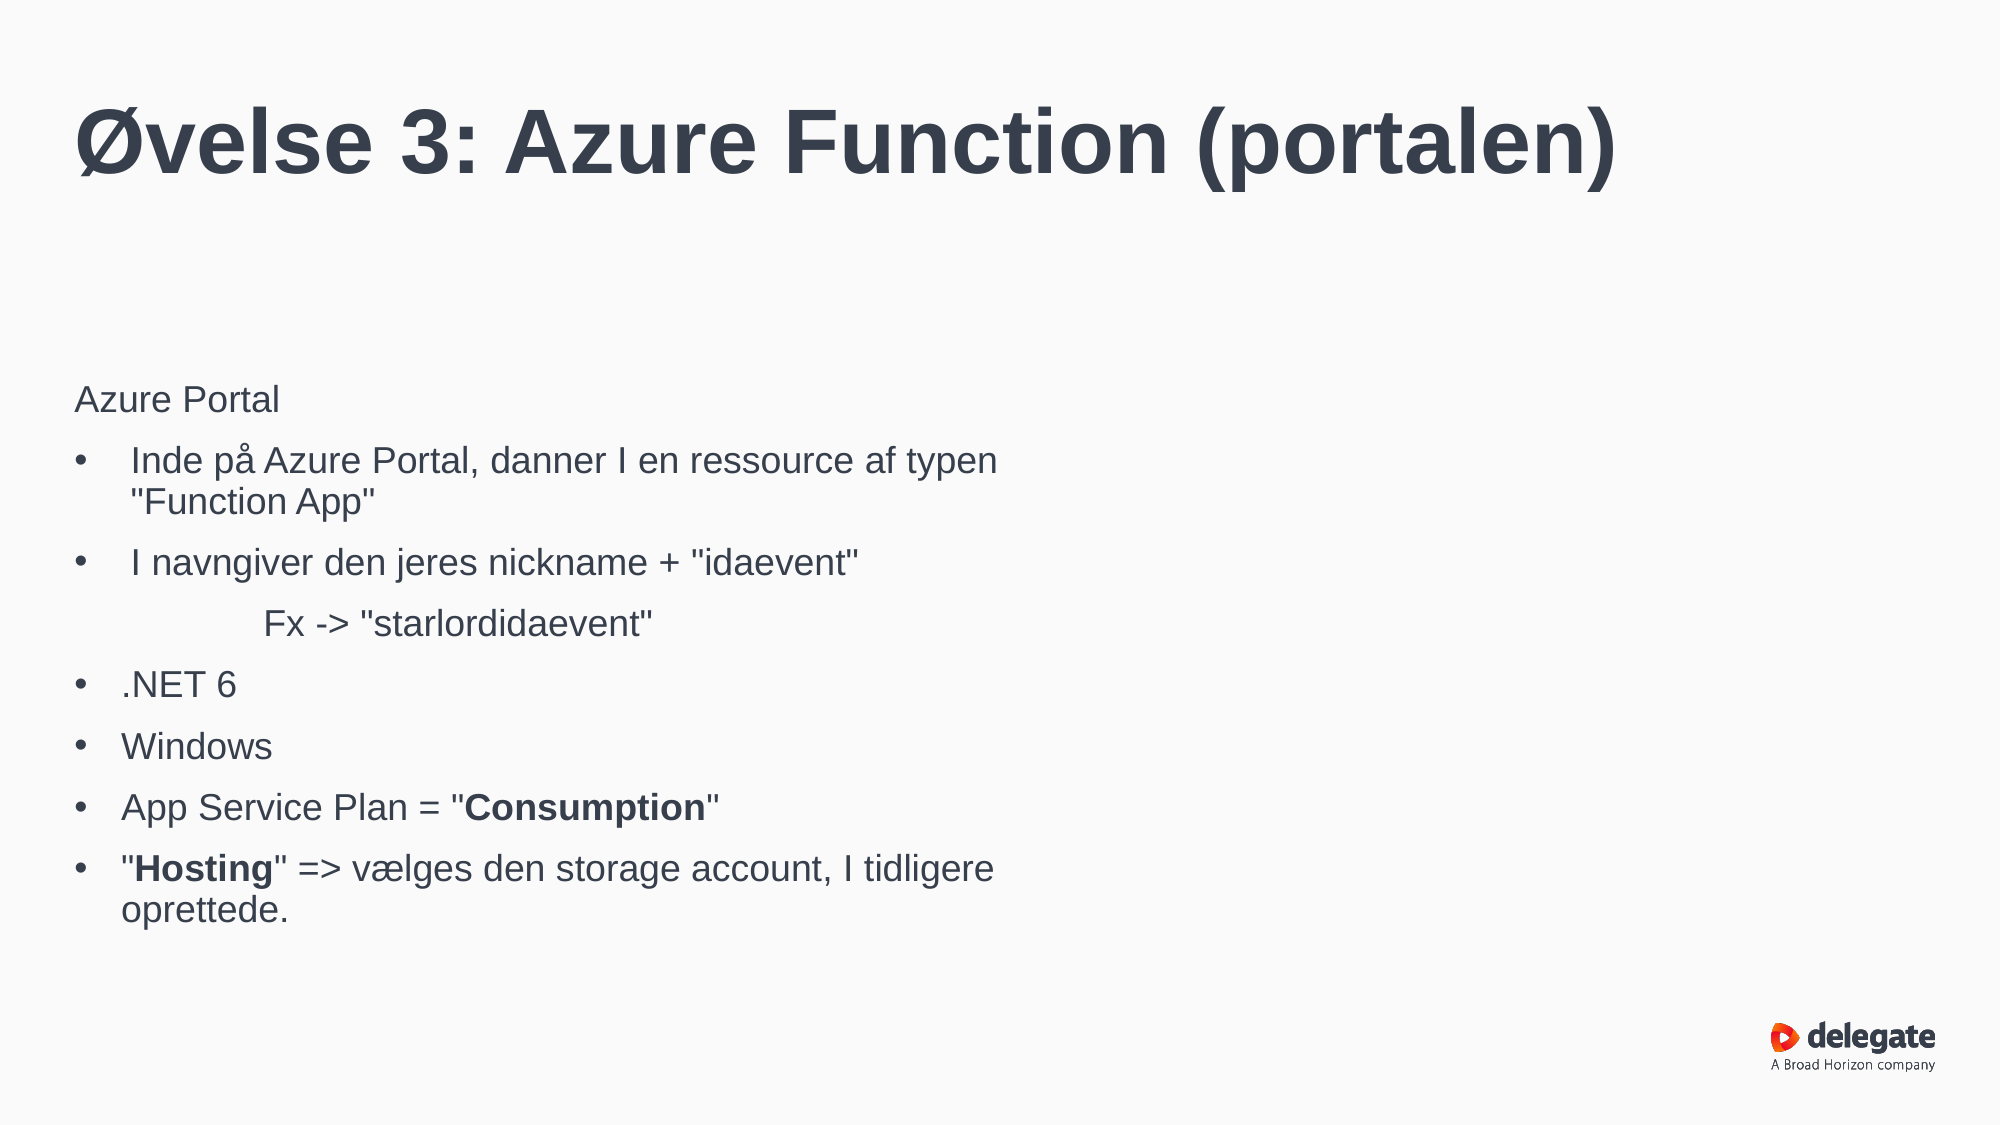

# Øvelse 3: Azure Function (portalen)
Azure Portal
Inde på Azure Portal, danner I en ressource af typen "Function App"
I navngiver den jeres nickname + "idaevent"
                  Fx -> "starlordidaevent"
.NET 6
Windows
App Service Plan = "Consumption"
"Hosting" => vælges den storage account, I tidligere oprettede.